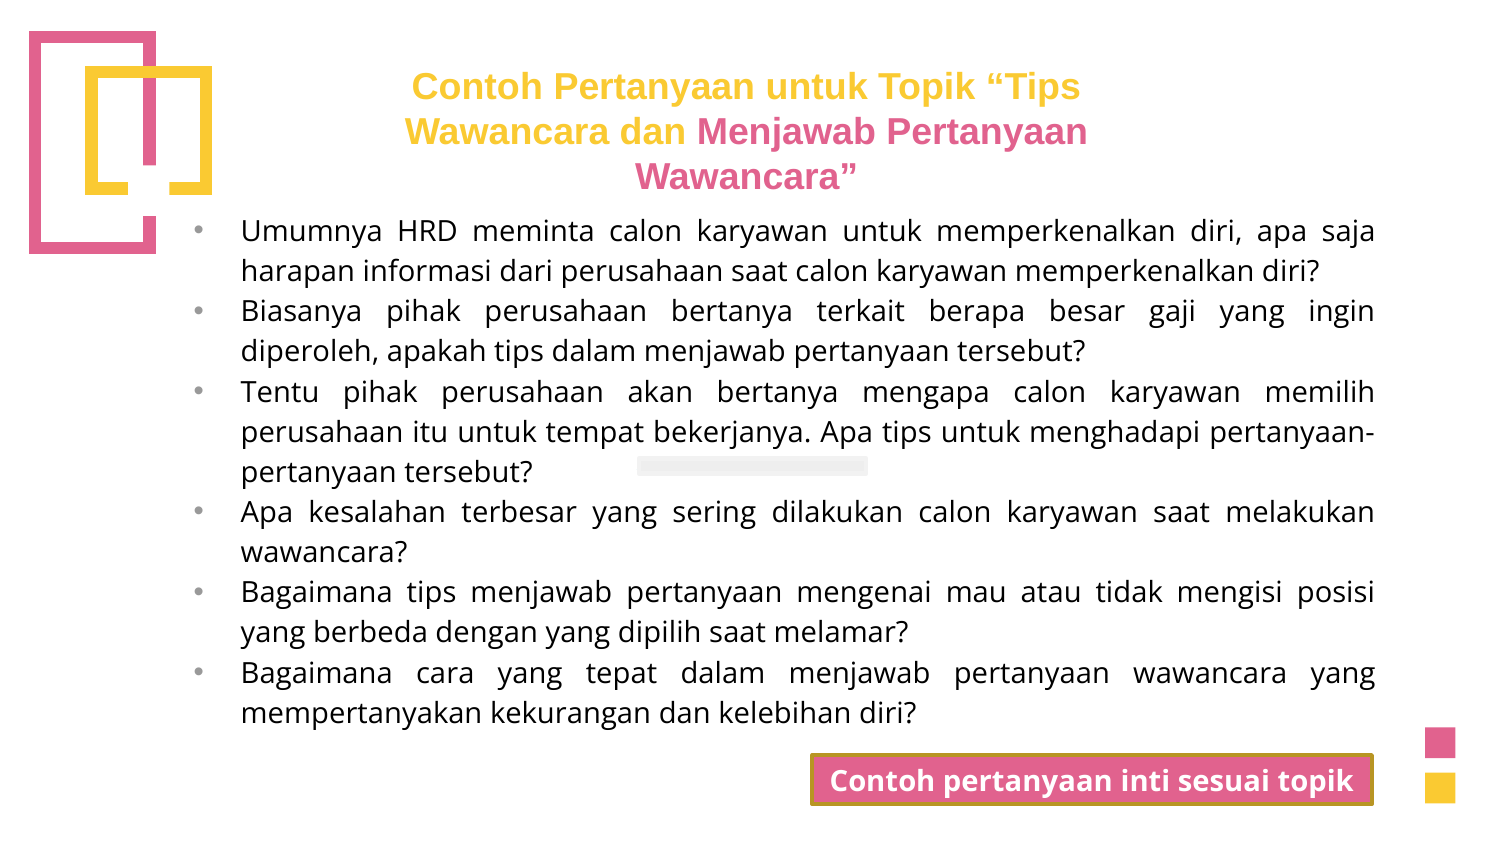

Contoh Pertanyaan untuk Topik “Tips Wawancara dan Menjawab Pertanyaan Wawancara”
Umumnya HRD meminta calon karyawan untuk memperkenalkan diri, apa saja harapan informasi dari perusahaan saat calon karyawan memperkenalkan diri?
Biasanya pihak perusahaan bertanya terkait berapa besar gaji yang ingin diperoleh, apakah tips dalam menjawab pertanyaan tersebut?
Tentu pihak perusahaan akan bertanya mengapa calon karyawan memilih perusahaan itu untuk tempat bekerjanya. Apa tips untuk menghadapi pertanyaan-pertanyaan tersebut?
Apa kesalahan terbesar yang sering dilakukan calon karyawan saat melakukan wawancara?
Bagaimana tips menjawab pertanyaan mengenai mau atau tidak mengisi posisi yang berbeda dengan yang dipilih saat melamar?
Bagaimana cara yang tepat dalam menjawab pertanyaan wawancara yang mempertanyakan kekurangan dan kelebihan diri?

Contoh pertanyaan inti sesuai topik